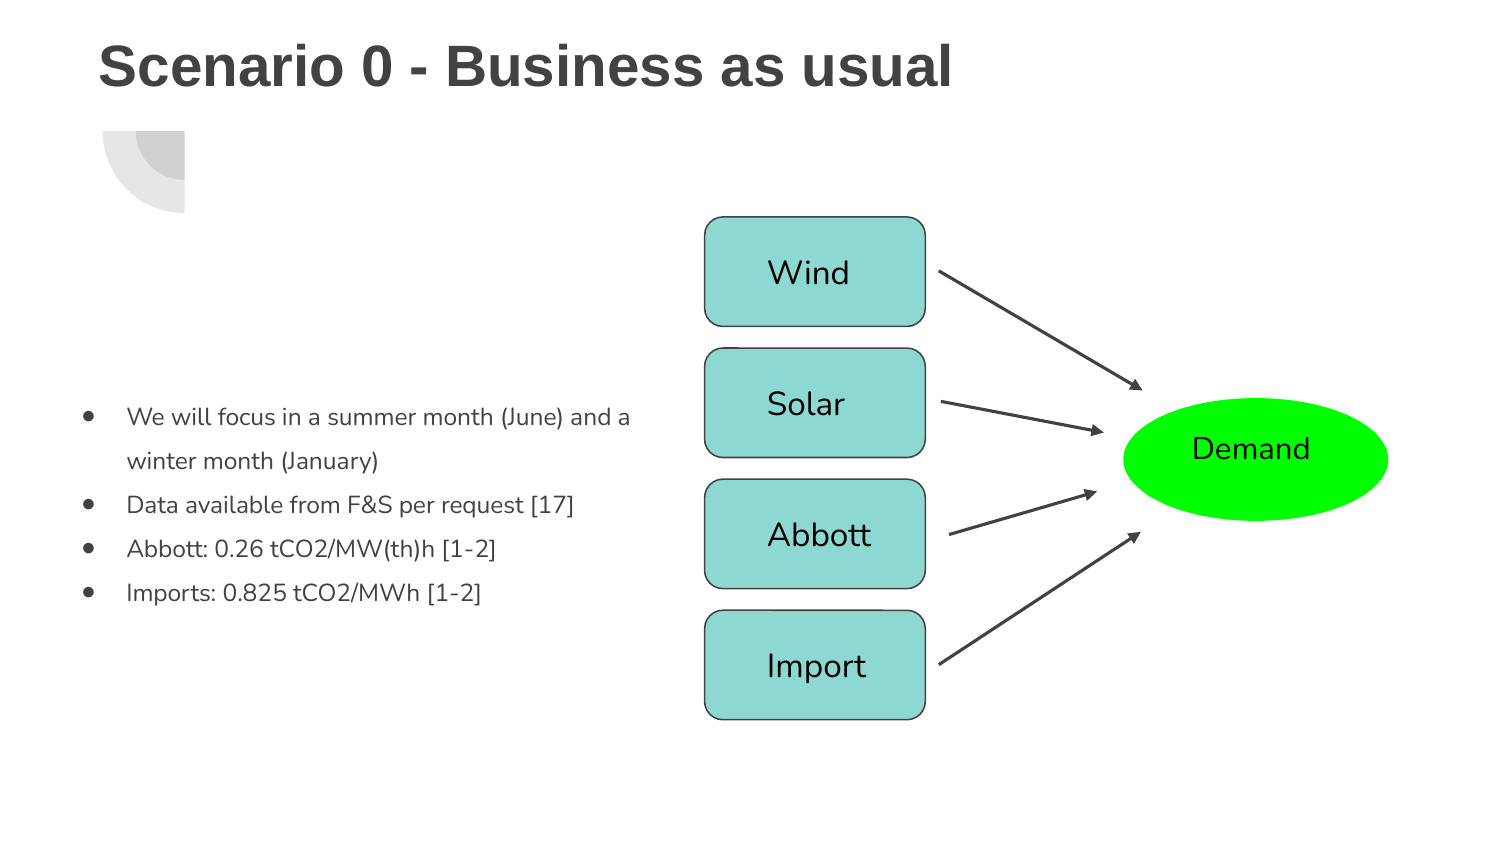

# Scenario 0 - Business as usual

Wind

Solar
We will focus in a summer month (June) and a winter month (January)
Data available from F&S per request [17]
Abbott: 0.26 tCO2/MW(th)h [1-2]
Imports: 0.825 tCO2/MWh [1-2]

Demand

Abbott

Import